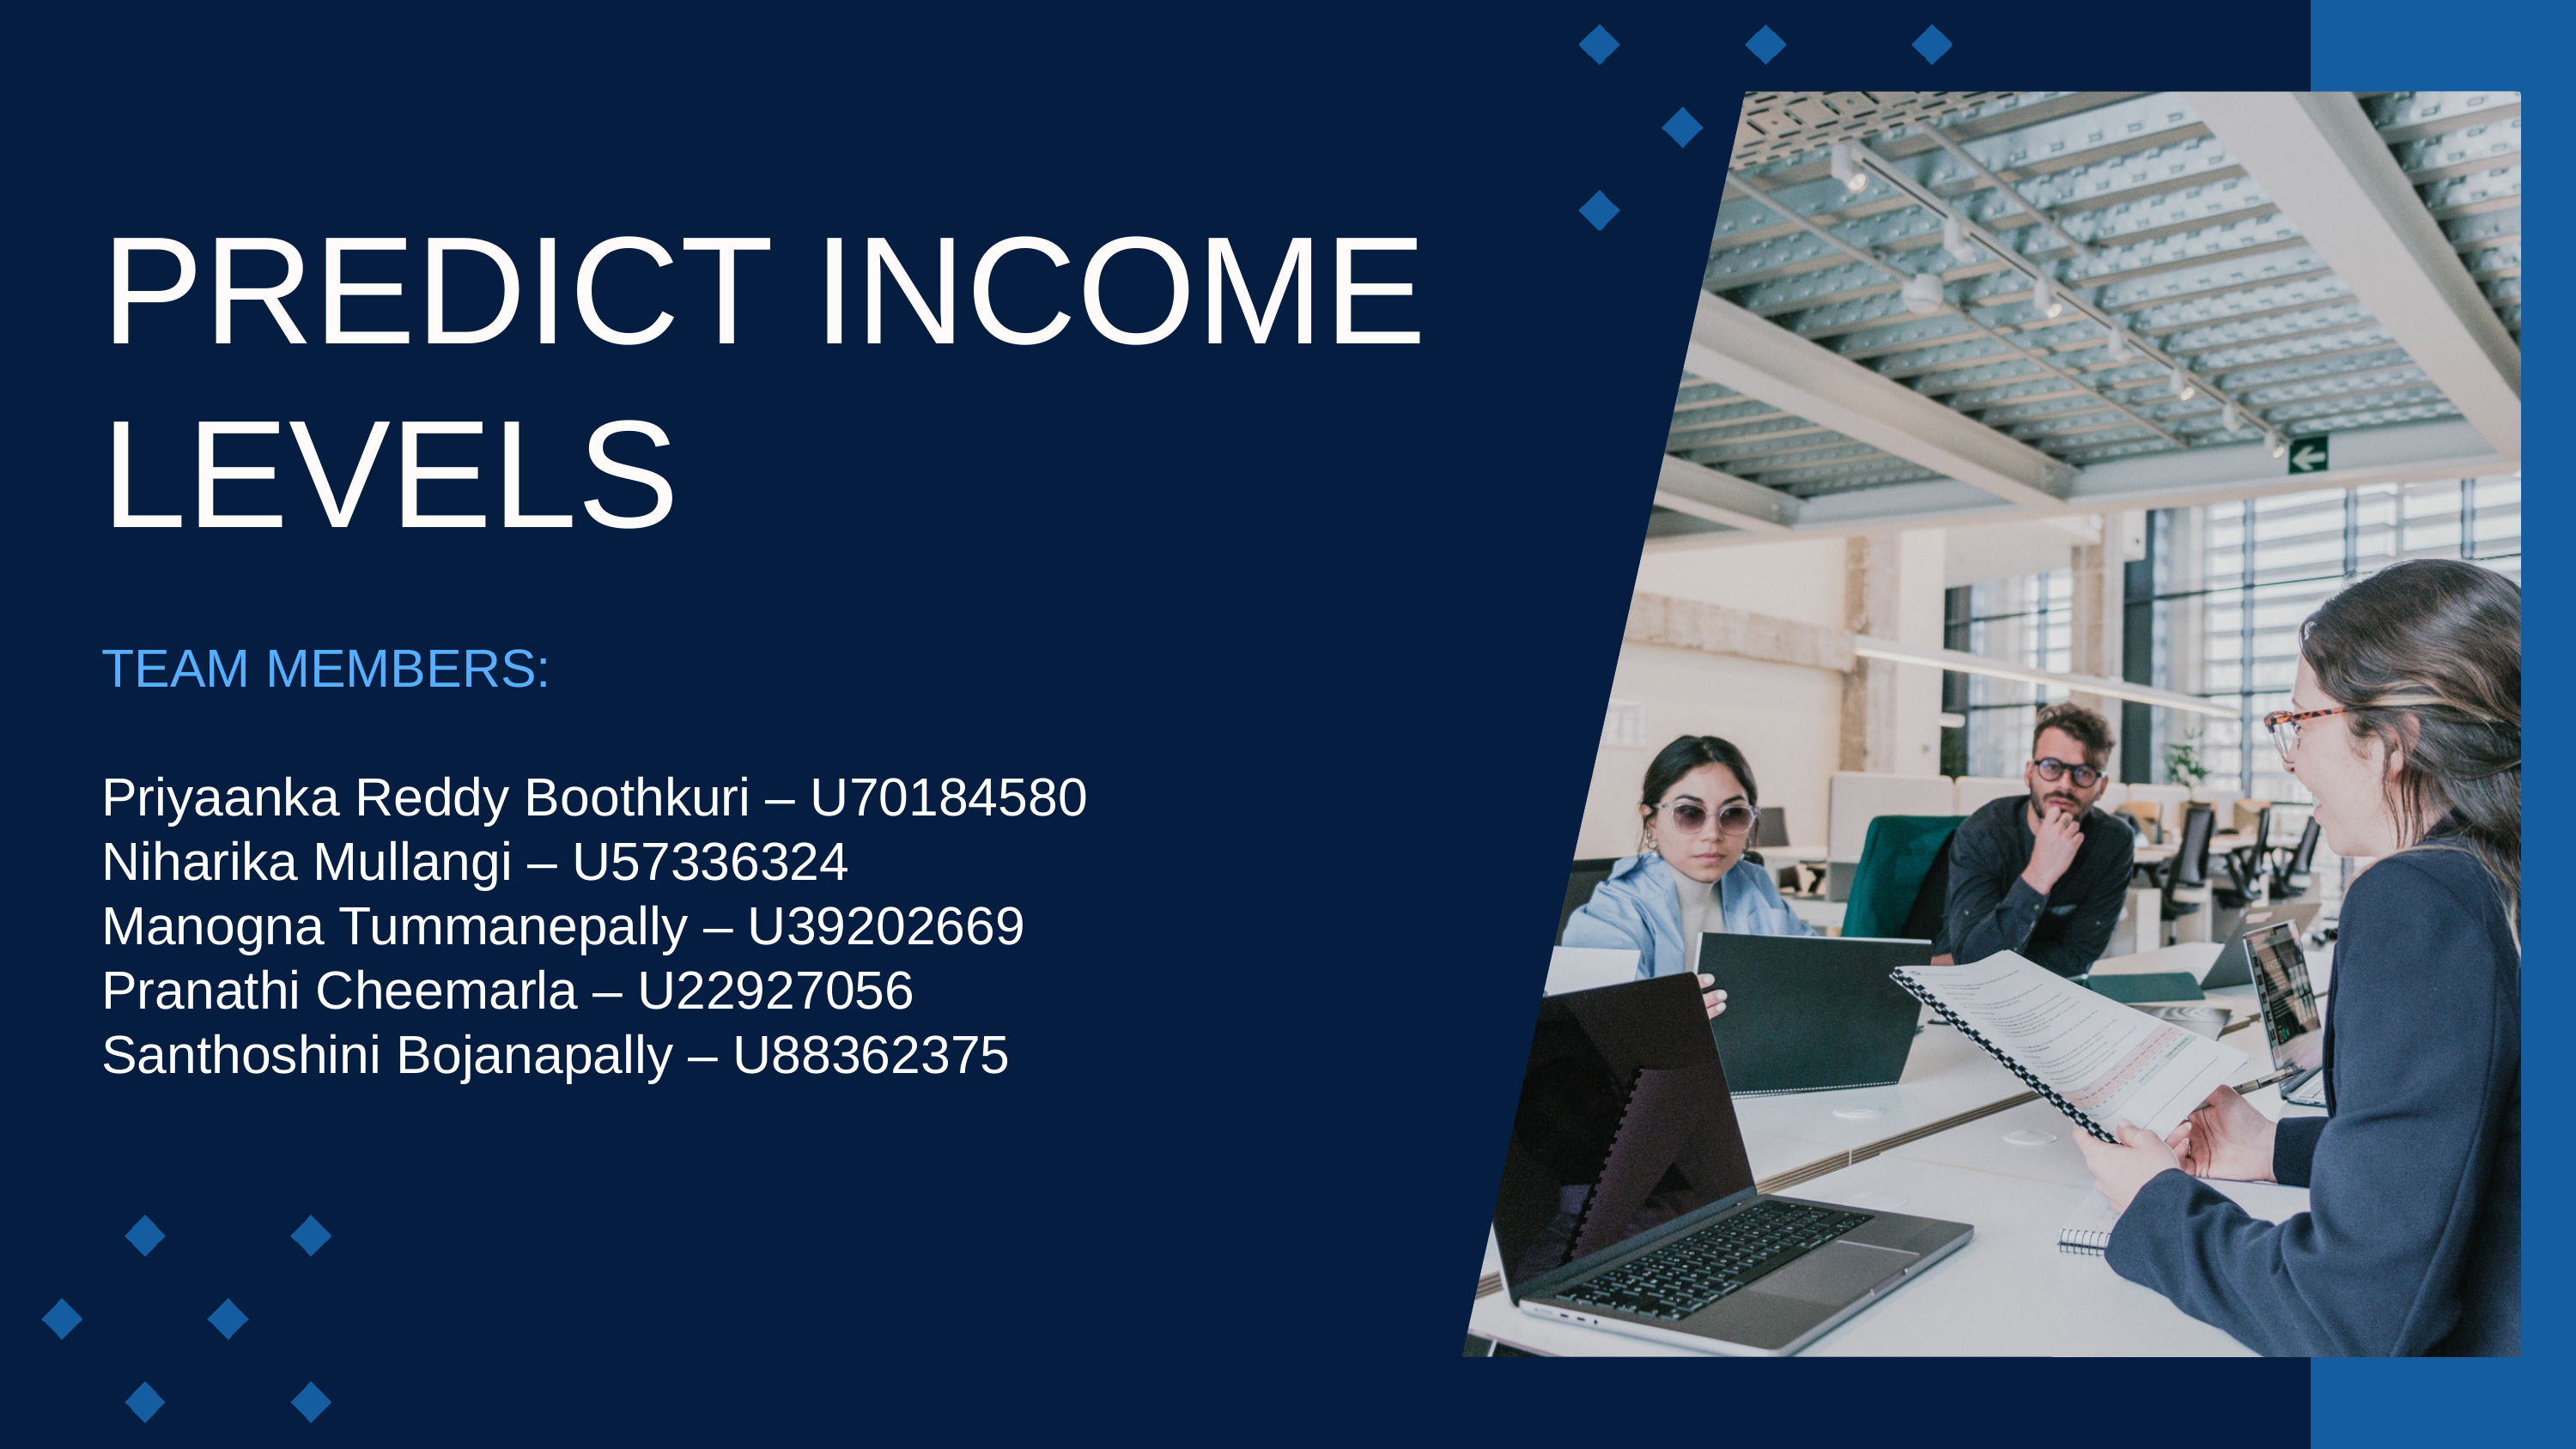

PREDICT INCOME LEVELS

TEAM MEMBERS:

Priyaanka Reddy Boothkuri – U70184580
Niharika Mullangi – U57336324
Manogna Tummanepally – U39202669
Pranathi Cheemarla – U22927056
Santhoshini Bojanapally – U88362375